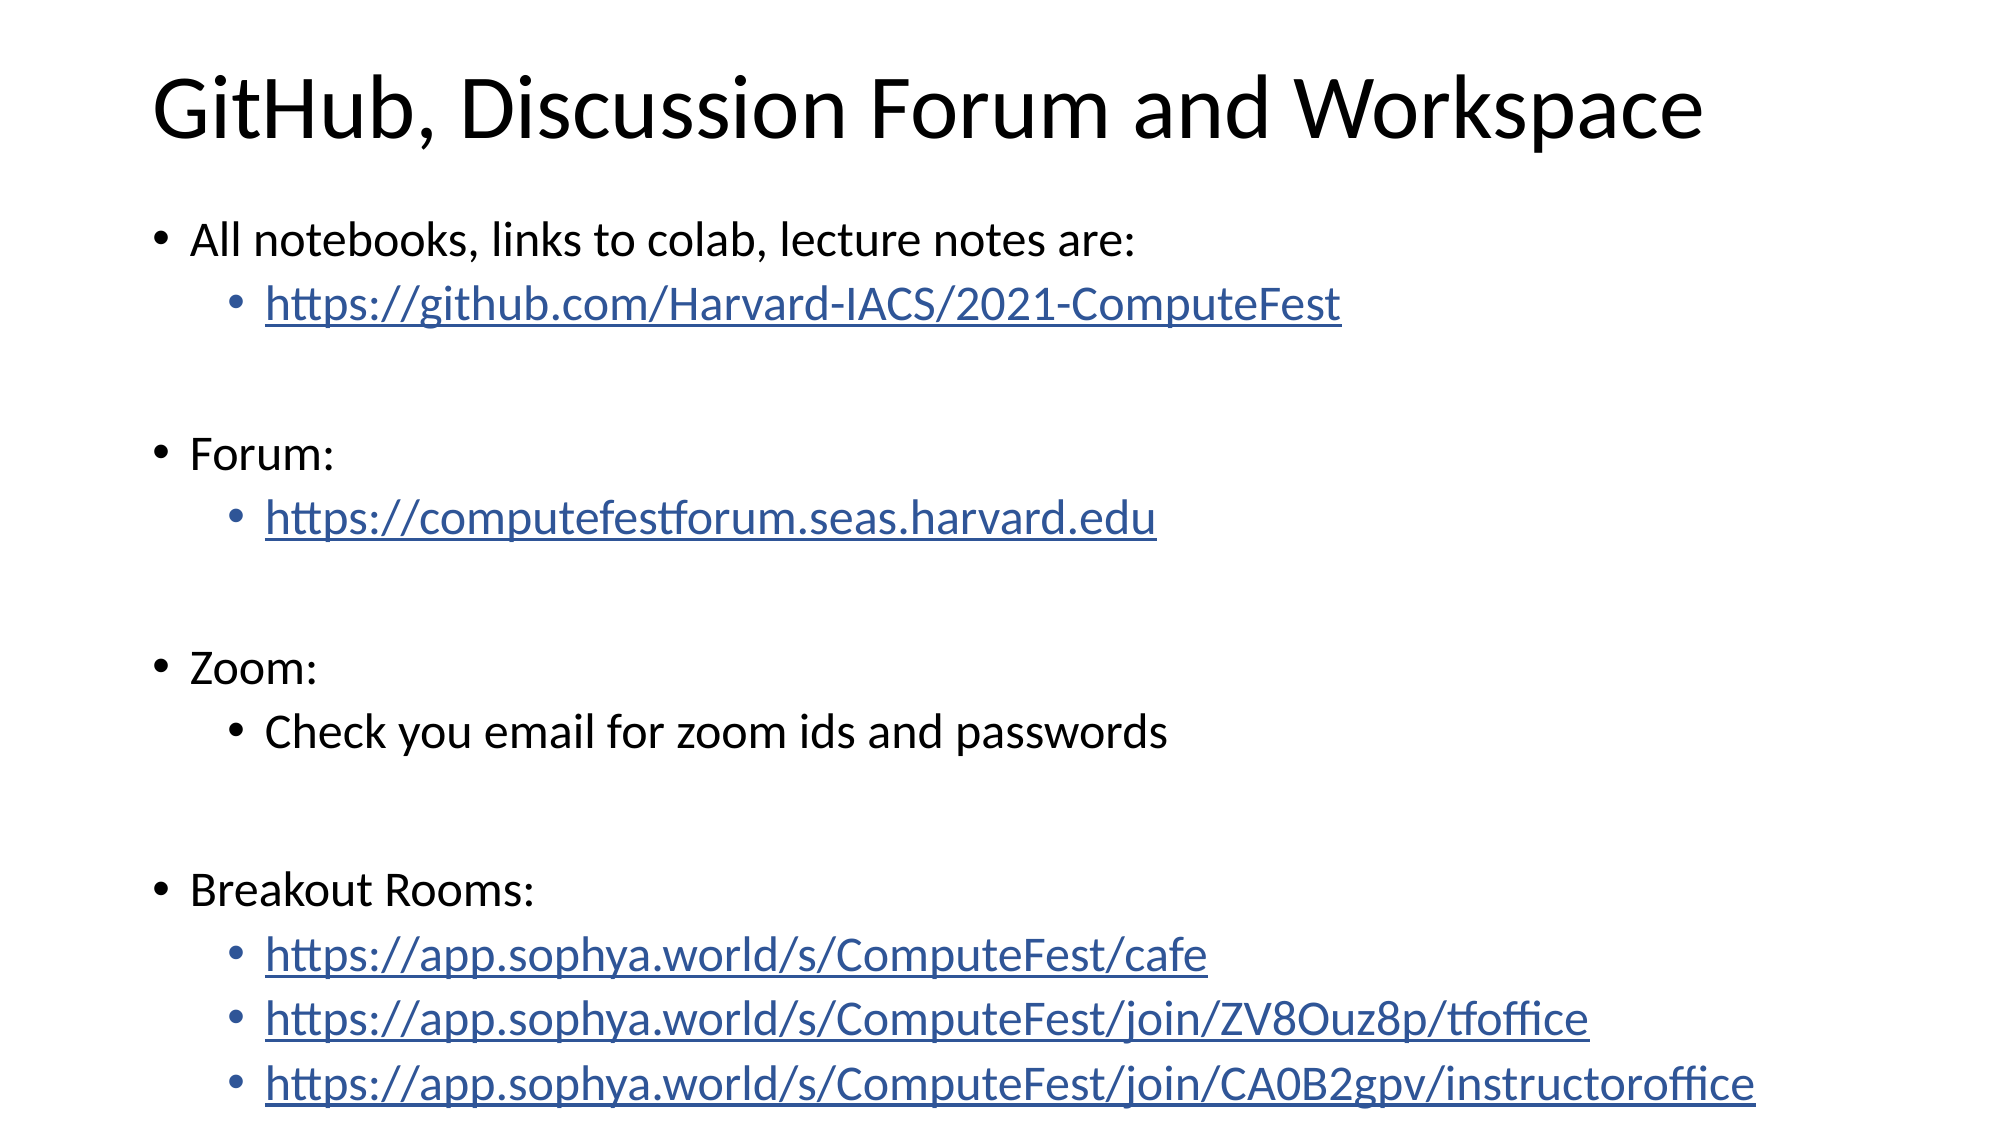

# GitHub, Discussion Forum and Workspace
All notebooks, links to colab, lecture notes are:
https://github.com/Harvard-IACS/2021-ComputeFest

Forum:
https://computefestforum.seas.harvard.edu

Zoom:
Check you email for zoom ids and passwords

Breakout Rooms:
https://app.sophya.world/s/ComputeFest/cafe
https://app.sophya.world/s/ComputeFest/join/ZV8Ouz8p/tfoffice
https://app.sophya.world/s/ComputeFest/join/CA0B2gpv/instructoroffice